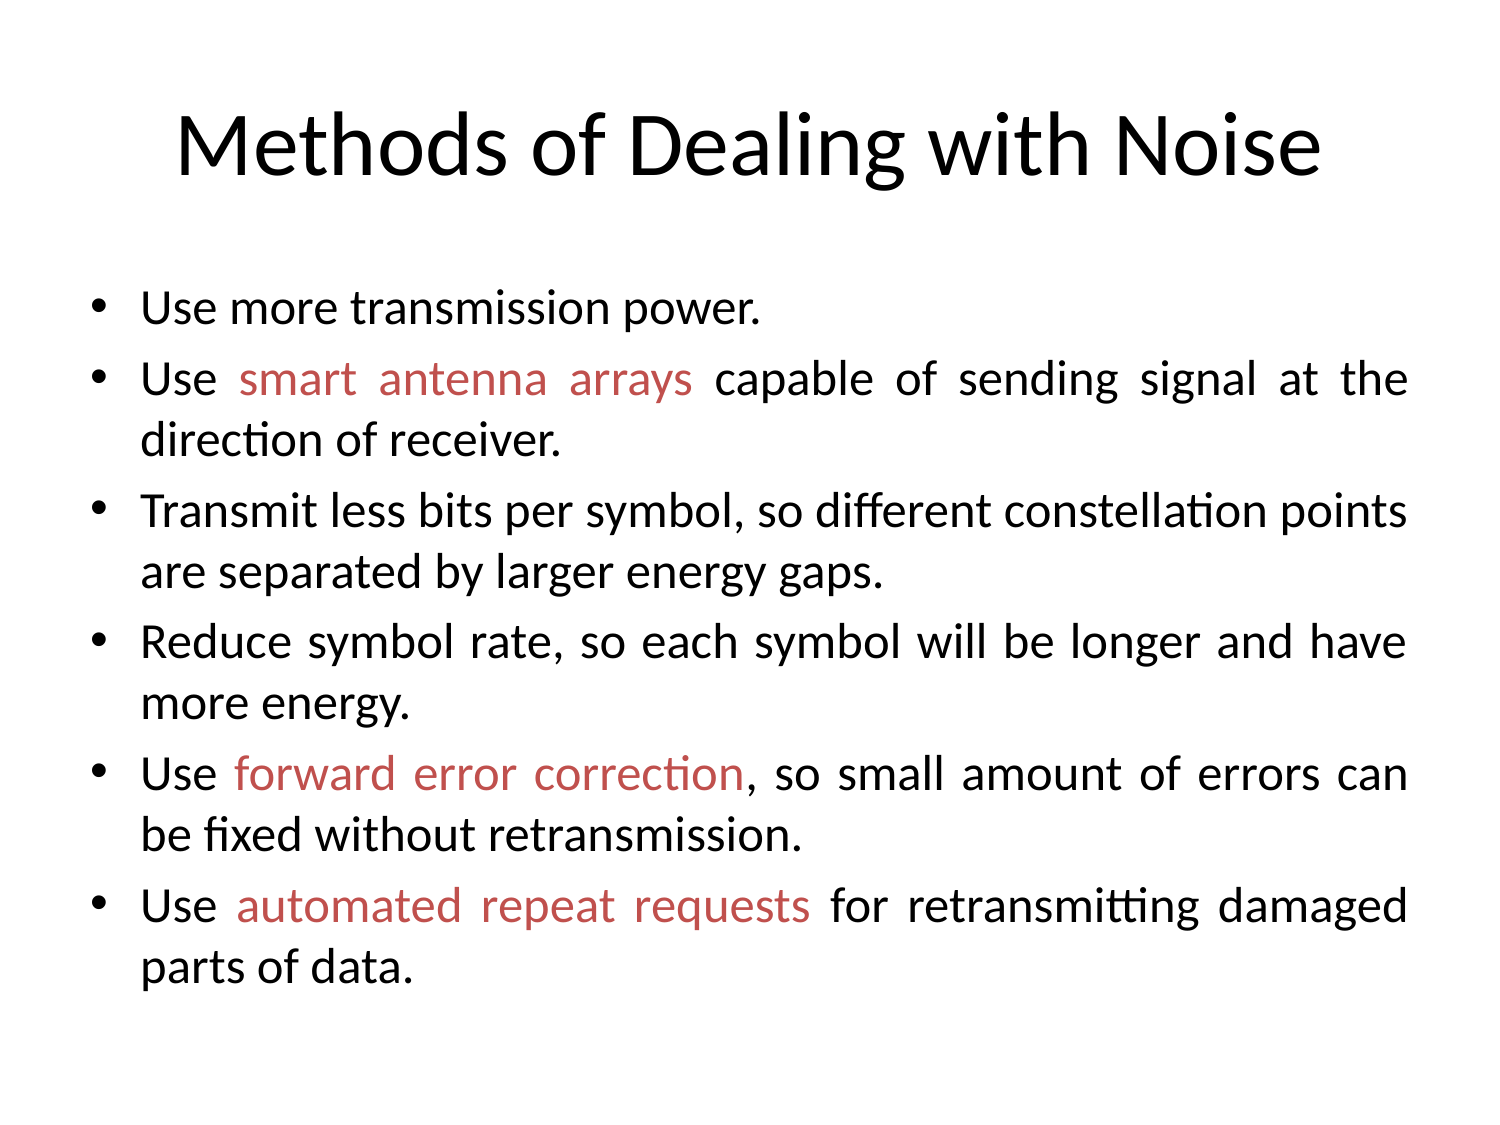

# Methods of Dealing with Noise
Use more transmission power.
Use smart antenna arrays capable of sending signal at the direction of receiver.
Transmit less bits per symbol, so different constellation points are separated by larger energy gaps.
Reduce symbol rate, so each symbol will be longer and have more energy.
Use forward error correction, so small amount of errors can be fixed without retransmission.
Use automated repeat requests for retransmitting damaged parts of data.